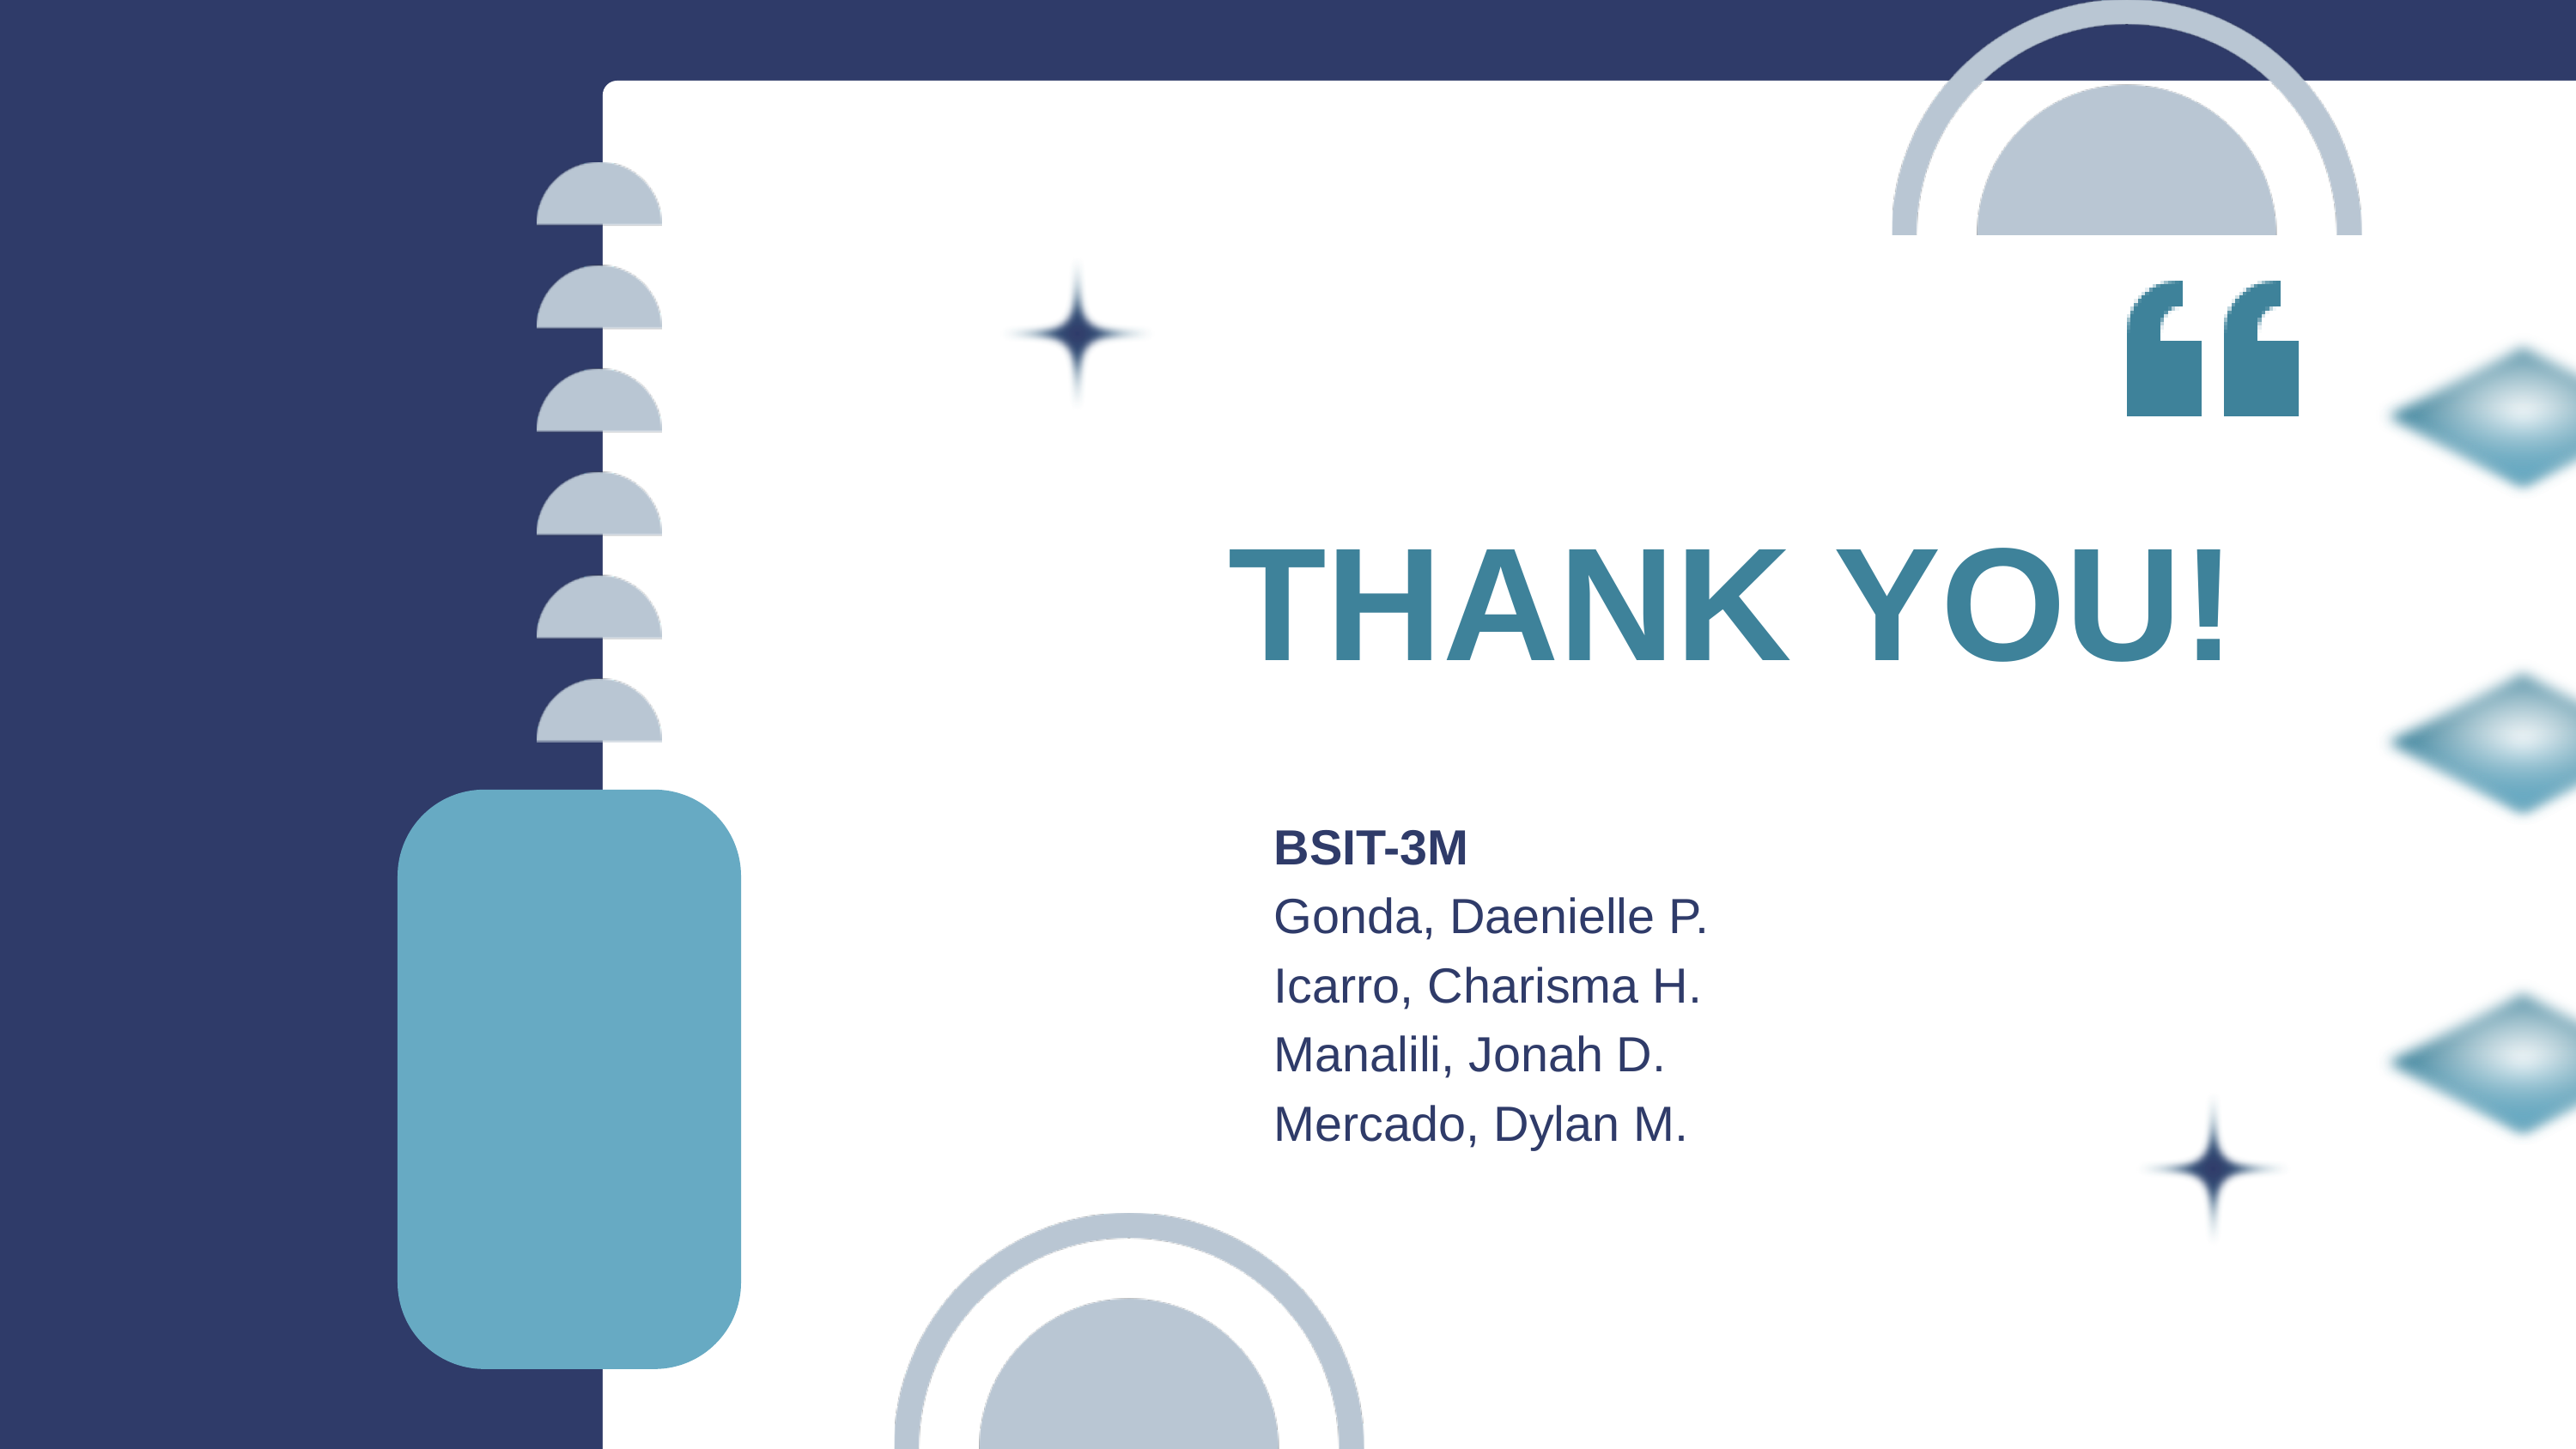

THANK YOU!

BSIT-3M
Gonda, Daenielle P.
Icarro, Charisma H.
Manalili, Jonah D.
Mercado, Dylan M.